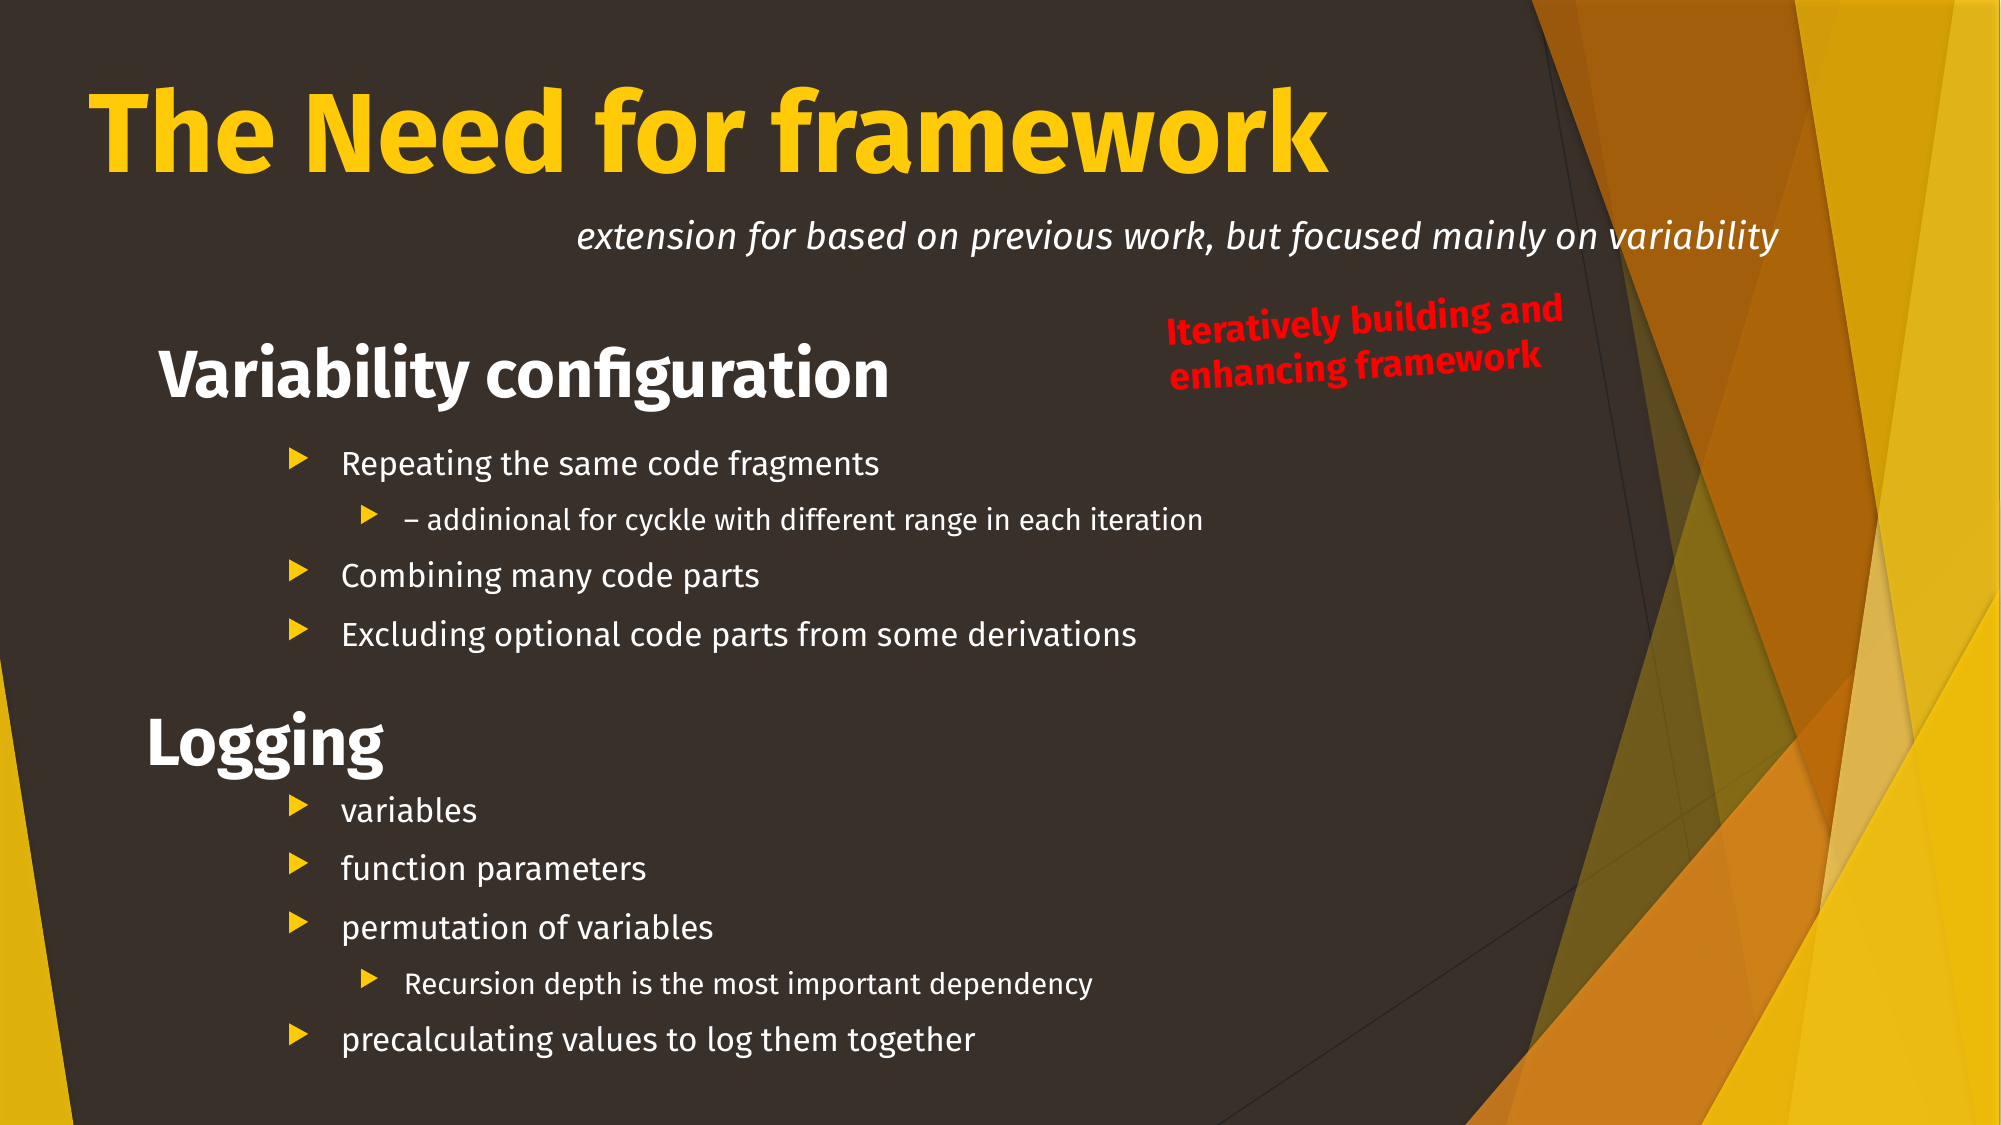

# The Need for framework
extension for based on previous work, but focused mainly on variability
Iteratively building and
enhancing framework
Variability configuration
Repeating the same code fragments
– addinional for cyckle with different range in each iteration
Combining many code parts
Excluding optional code parts from some derivations

variables
function parameters
permutation of variables
Recursion depth is the most important dependency
precalculating values to log them together
Logging